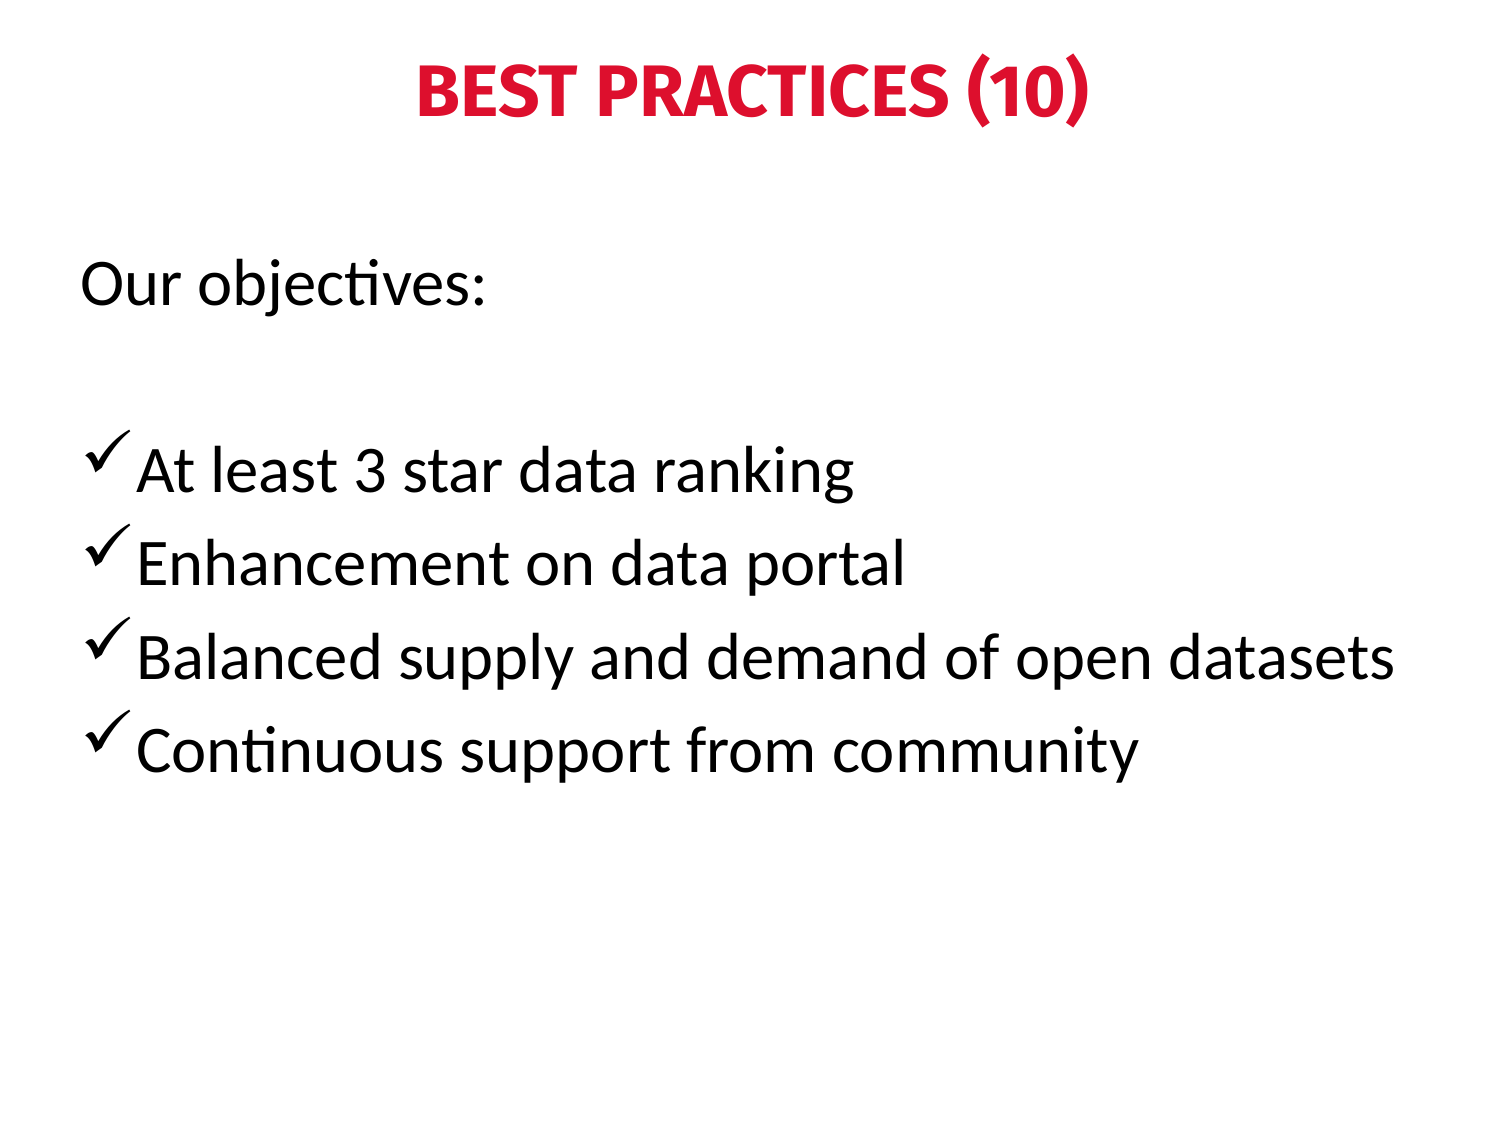

# BEST PRACTICES (10)
Our objectives:

At least 3 star data ranking
Enhancement on data portal
Balanced supply and demand of open datasets
Continuous support from community